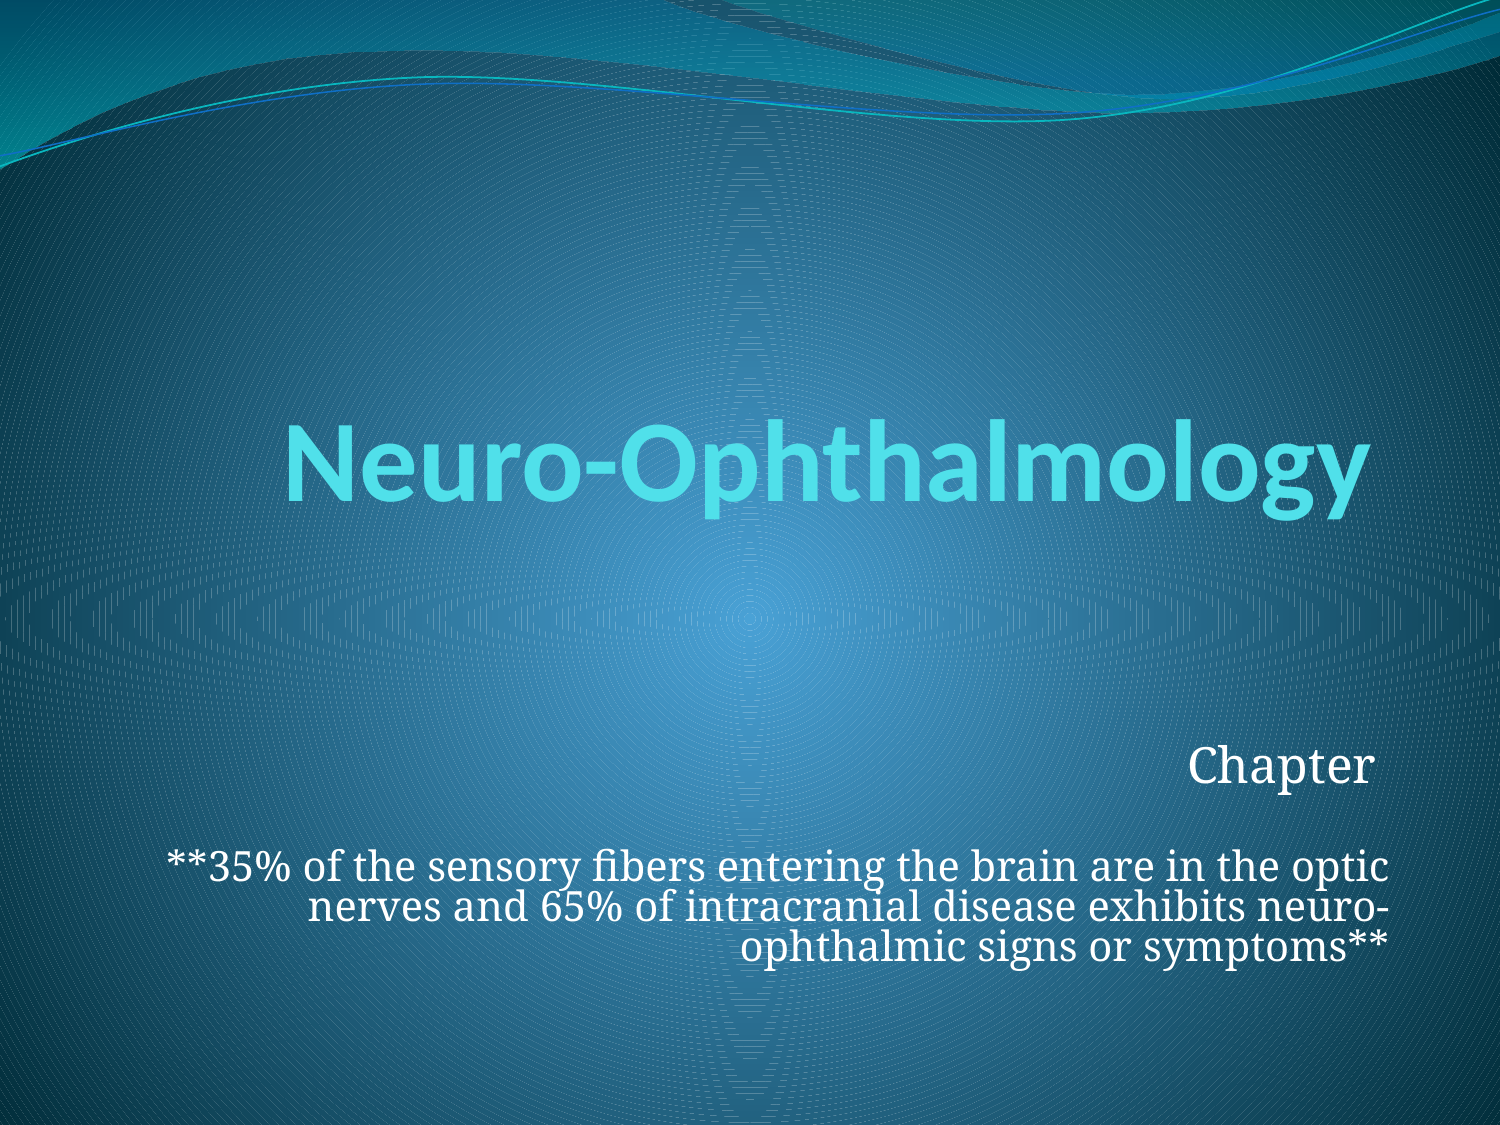

# Neuro-Ophthalmology
Chapter

**35% of the sensory fibers entering the brain are in the optic nerves and 65% of intracranial disease exhibits neuro-ophthalmic signs or symptoms**